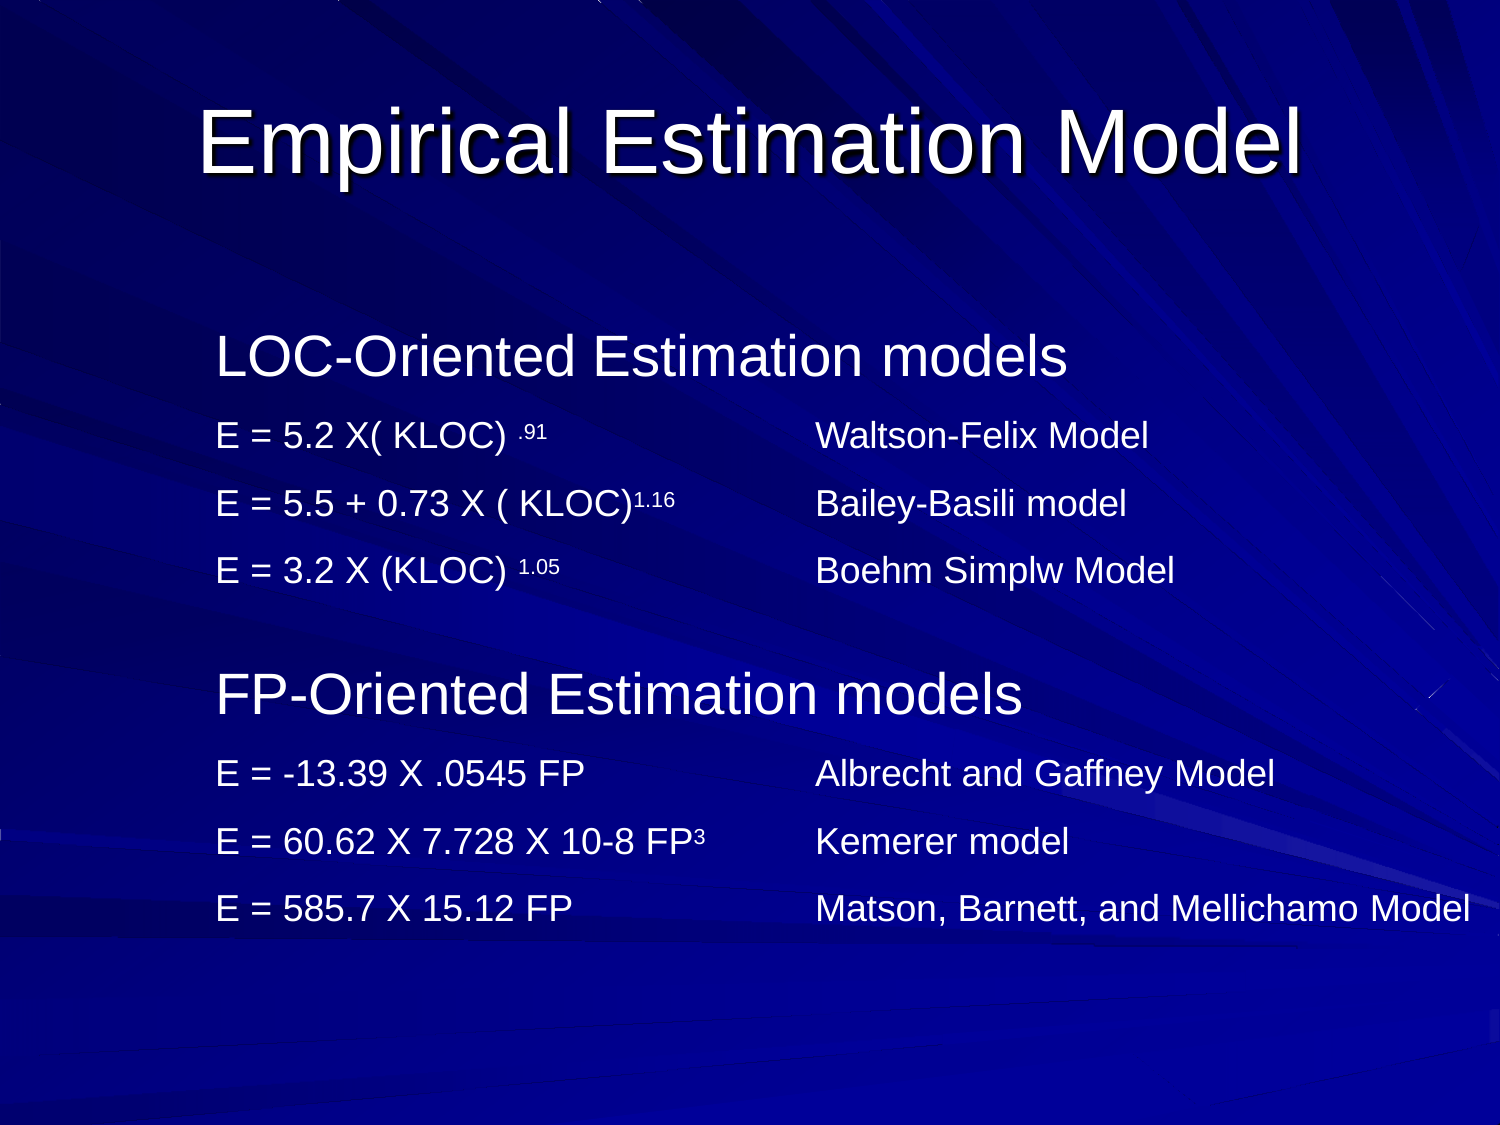

# Empirical Estimation Model
LOC-Oriented Estimation models
E = 5.2 X( KLOC) .91
E = 5.5 + 0.73 X ( KLOC)1.16  E = 3.2 X (KLOC) 1.05
Waltson-Felix Model  Bailey-Basili model  Boehm Simplw Model
FP-Oriented Estimation models
E = -13.39 X .0545 FP
E = 60.62 X 7.728 X 10-8 FP3
E = 585.7 X 15.12 FP
Albrecht and Gaffney Model
Kemerer model
Matson, Barnett, and Mellichamo Model